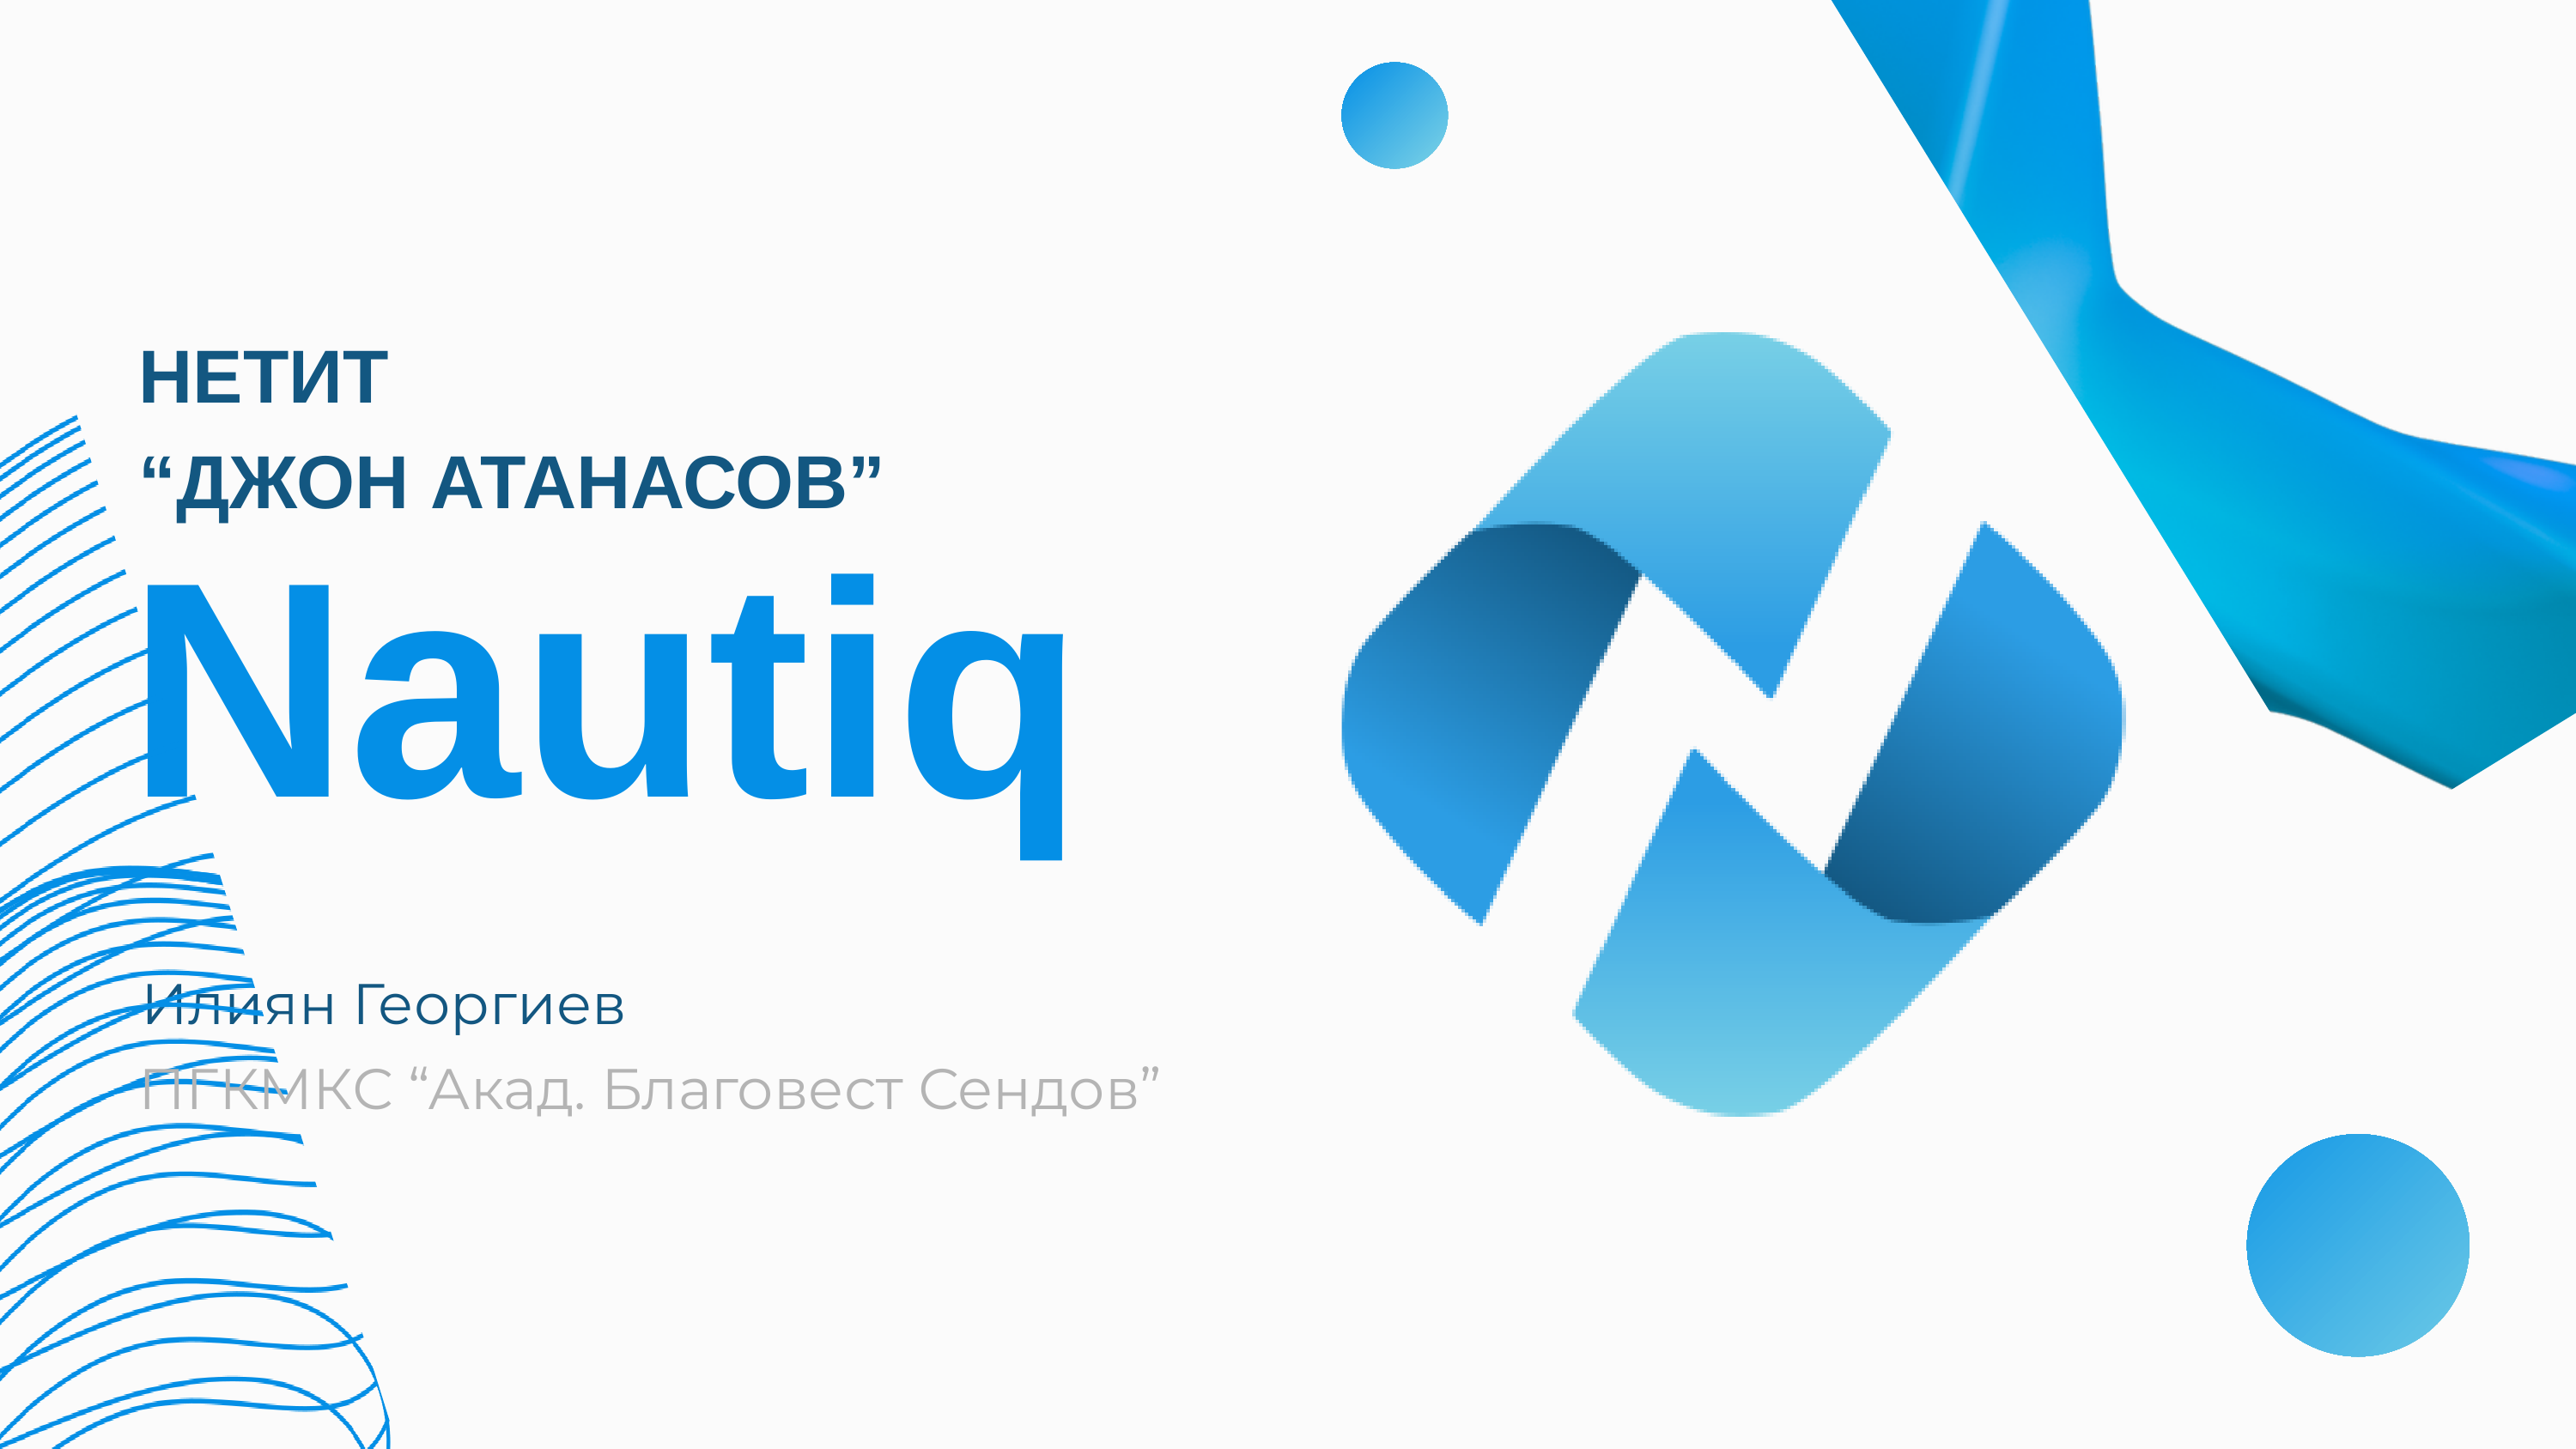

НЕТИТ
“ДЖОН АТАНАСОВ”

Nautiq

Илиян Георгиев
ПГКМКС “Акад. Благовест Сендов”